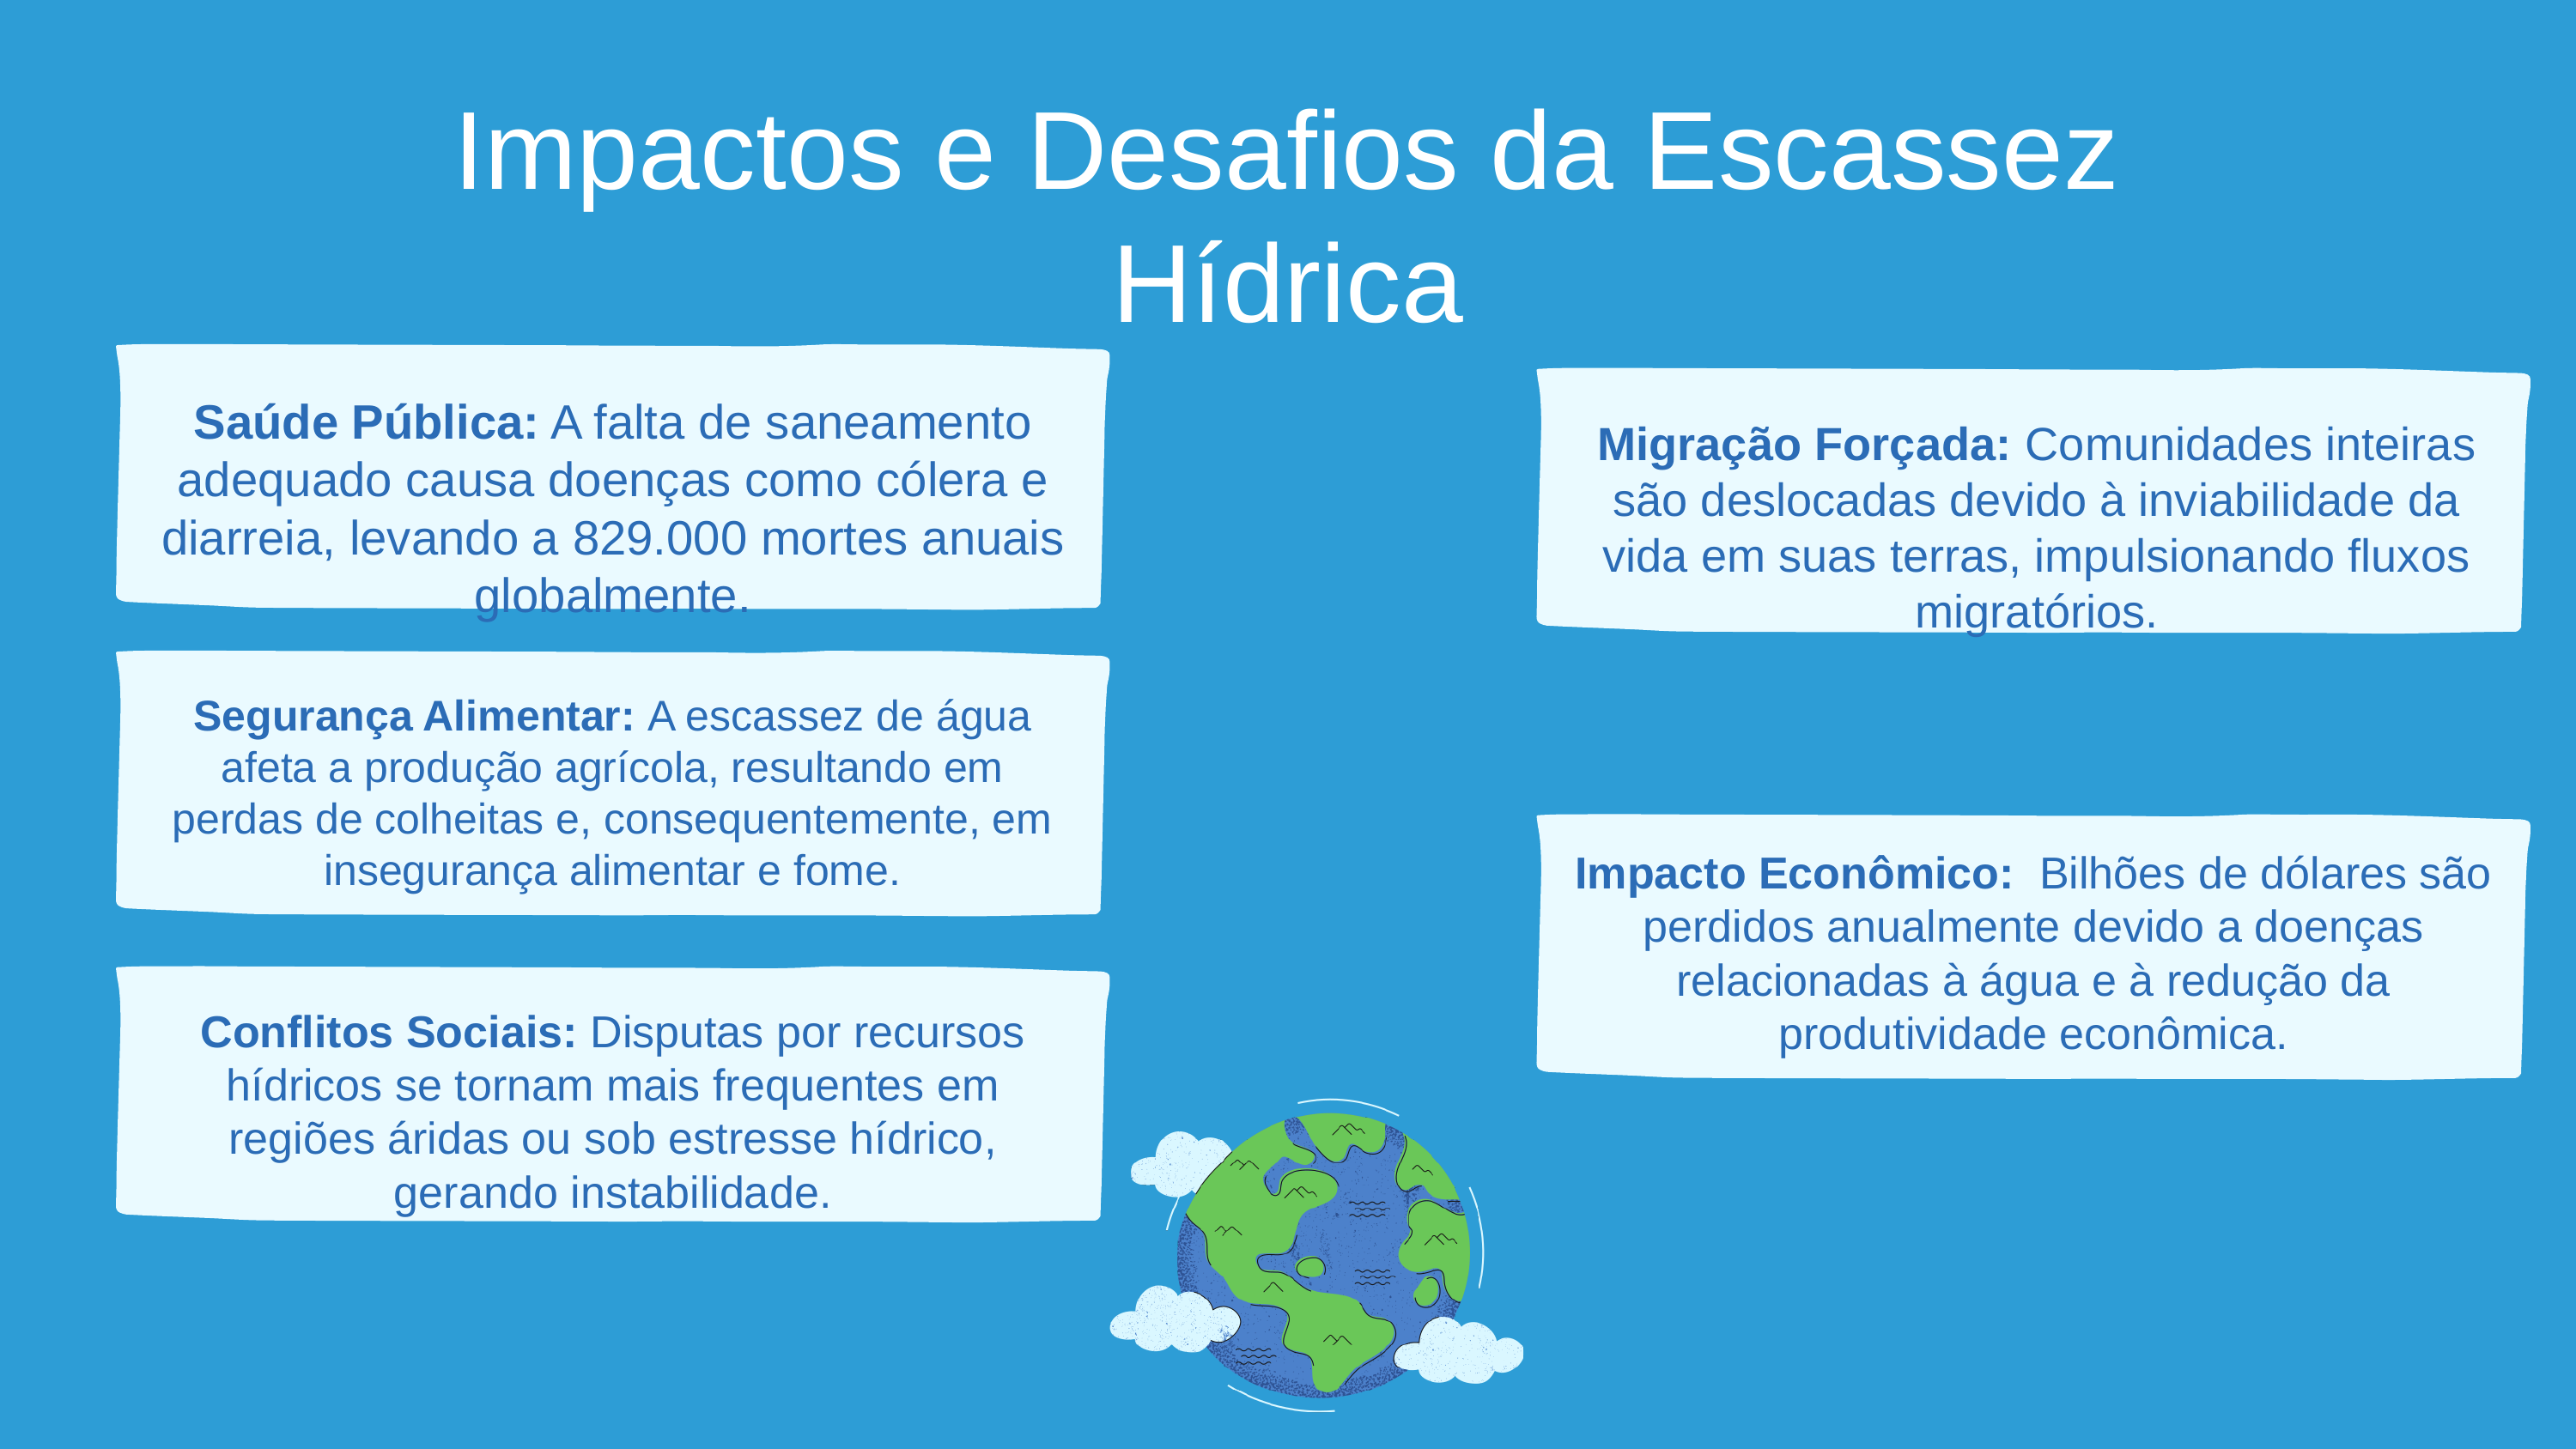

Impactos e Desafios da Escassez Hídrica

Migração Forçada: Comunidades inteiras são deslocadas devido à inviabilidade da vida em suas terras, impulsionando fluxos migratórios.

Impacto Econômico:  Bilhões de dólares são perdidos anualmente devido a doenças relacionadas à água e à redução da produtividade econômica.
Saúde Pública: A falta de saneamento adequado causa doenças como cólera e diarreia, levando a 829.000 mortes anuais globalmente.

Segurança Alimentar: A escassez de água afeta a produção agrícola, resultando em perdas de colheitas e, consequentemente, em insegurança alimentar e fome.

Conflitos Sociais: Disputas por recursos hídricos se tornam mais frequentes em regiões áridas ou sob estresse hídrico, gerando instabilidade.